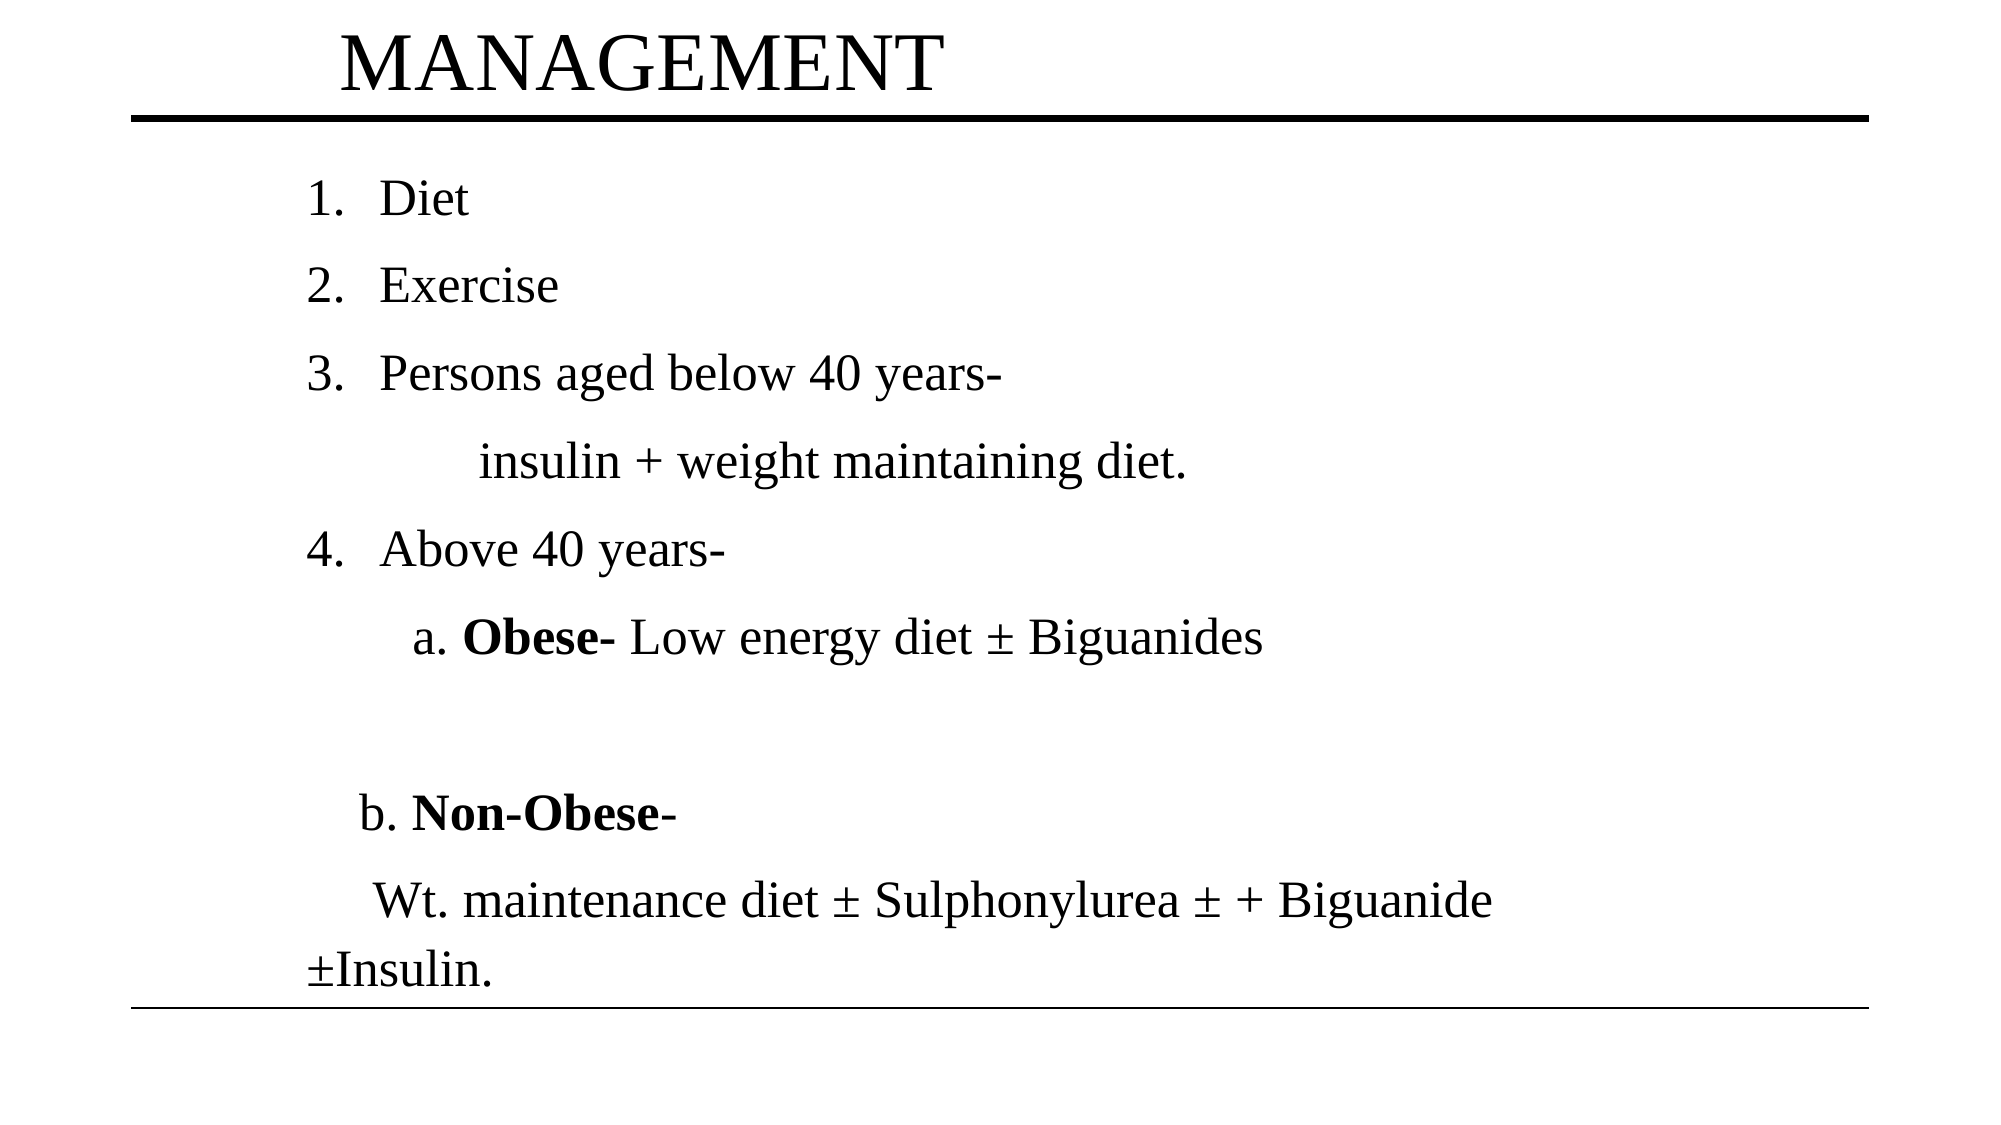

# Management
Diet
Exercise
Persons aged below 40 years-
             insulin + weight maintaining diet.
Above 40 years-
        a. Obese- Low energy diet ± Biguanides

    b. Non-Obese-
     Wt. maintenance diet ± Sulphonylurea ± + Biguanide      ±Insulin.